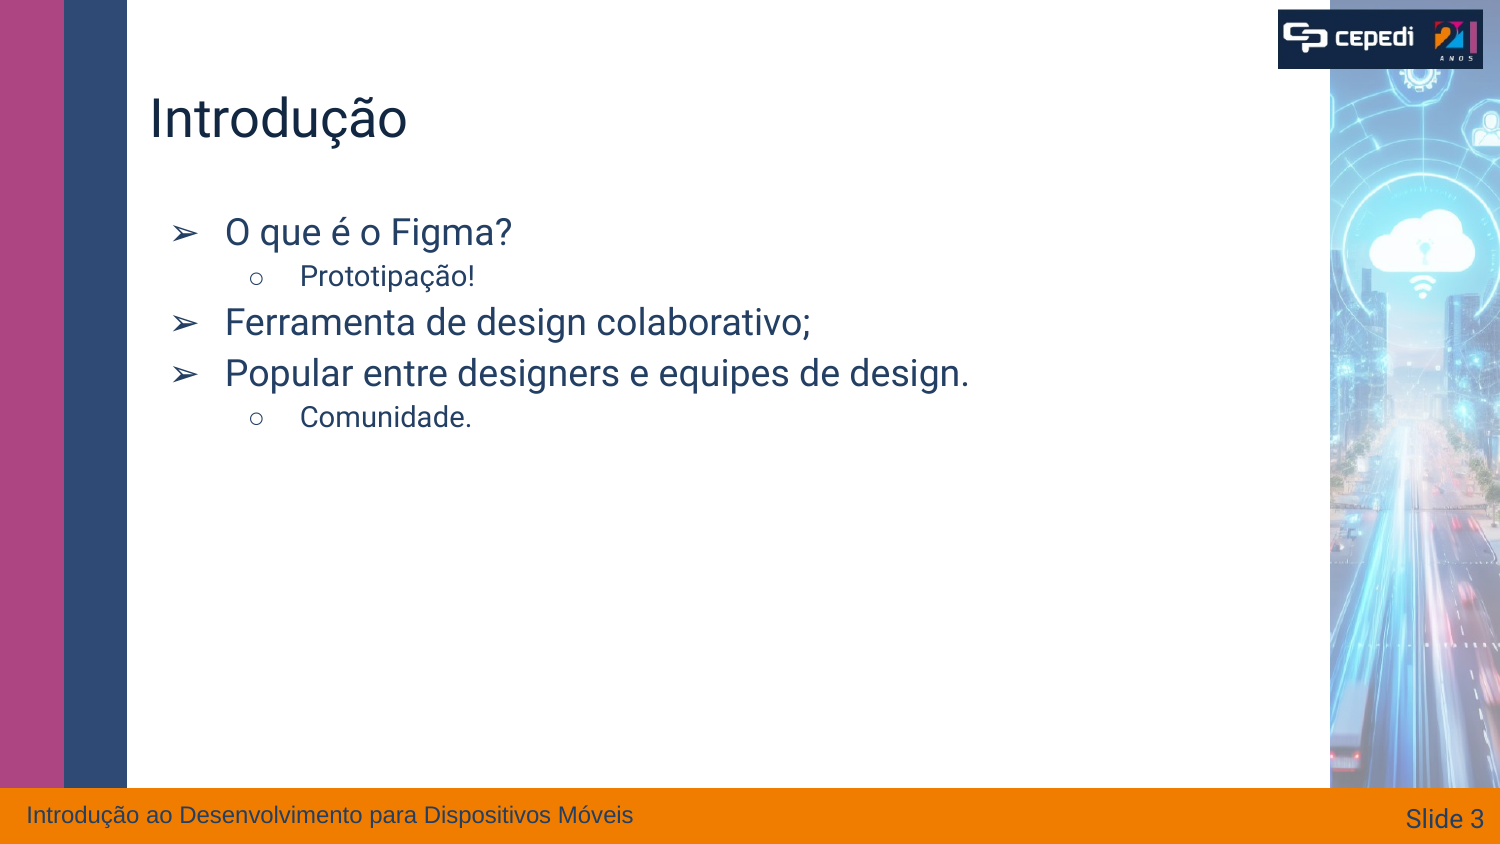

# Introdução
O que é o Figma?
Prototipação!
Ferramenta de design colaborativo;
Popular entre designers e equipes de design.
Comunidade.

Introdução ao Desenvolvimento para Dispositivos Móveis
Slide 3